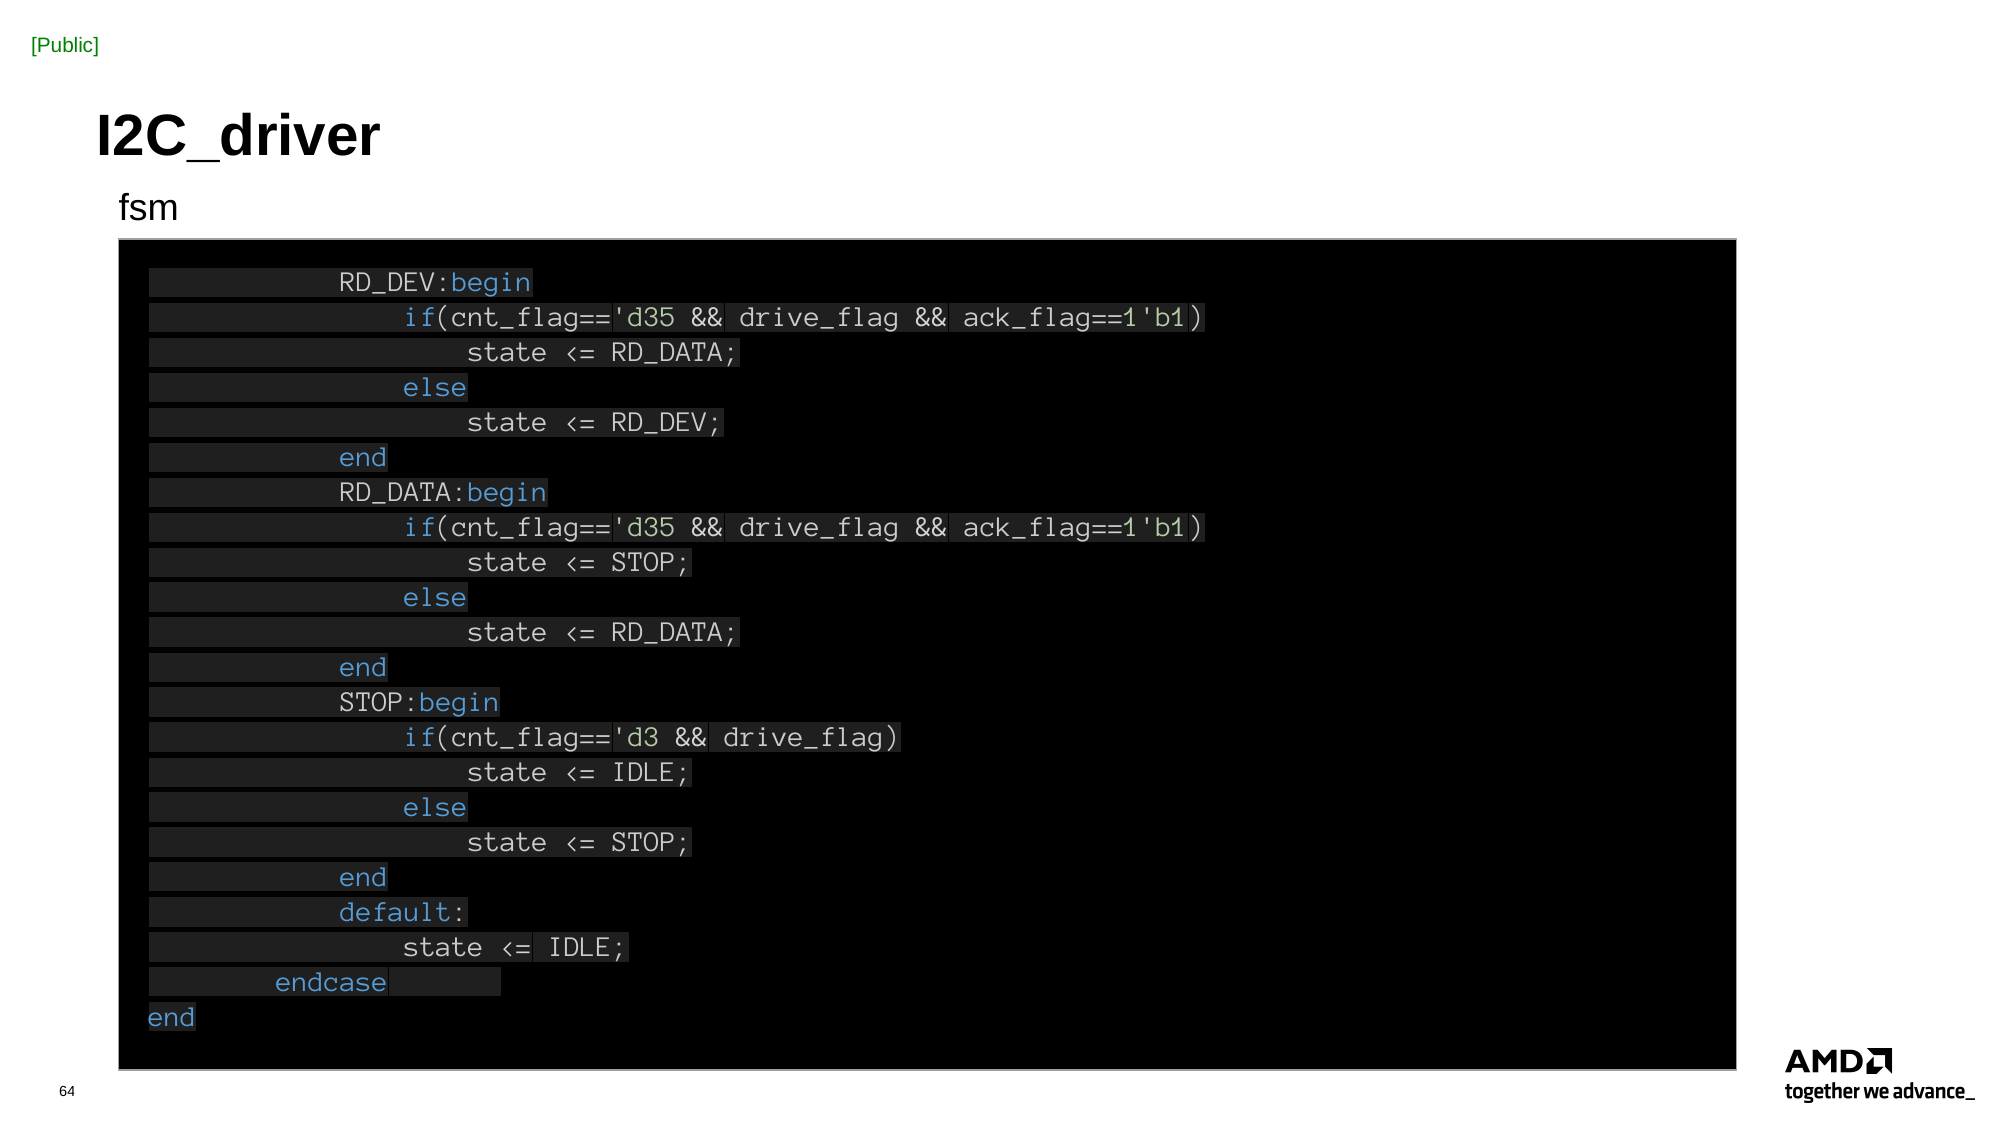

# I2C_driver
fsm
            RD_DEV:begin
                if(cnt_flag=='d35 && drive_flag && ack_flag==1'b1)
                    state <= RD_DATA;
                else
                    state <= RD_DEV;
            end
            RD_DATA:begin
                if(cnt_flag=='d35 && drive_flag && ack_flag==1'b1)
                    state <= STOP;
                else
                    state <= RD_DATA;
            end
            STOP:begin
                if(cnt_flag=='d3 && drive_flag)
                    state <= IDLE;
                else
                    state <= STOP;
            end
            default:
                state <= IDLE;
        endcase
end